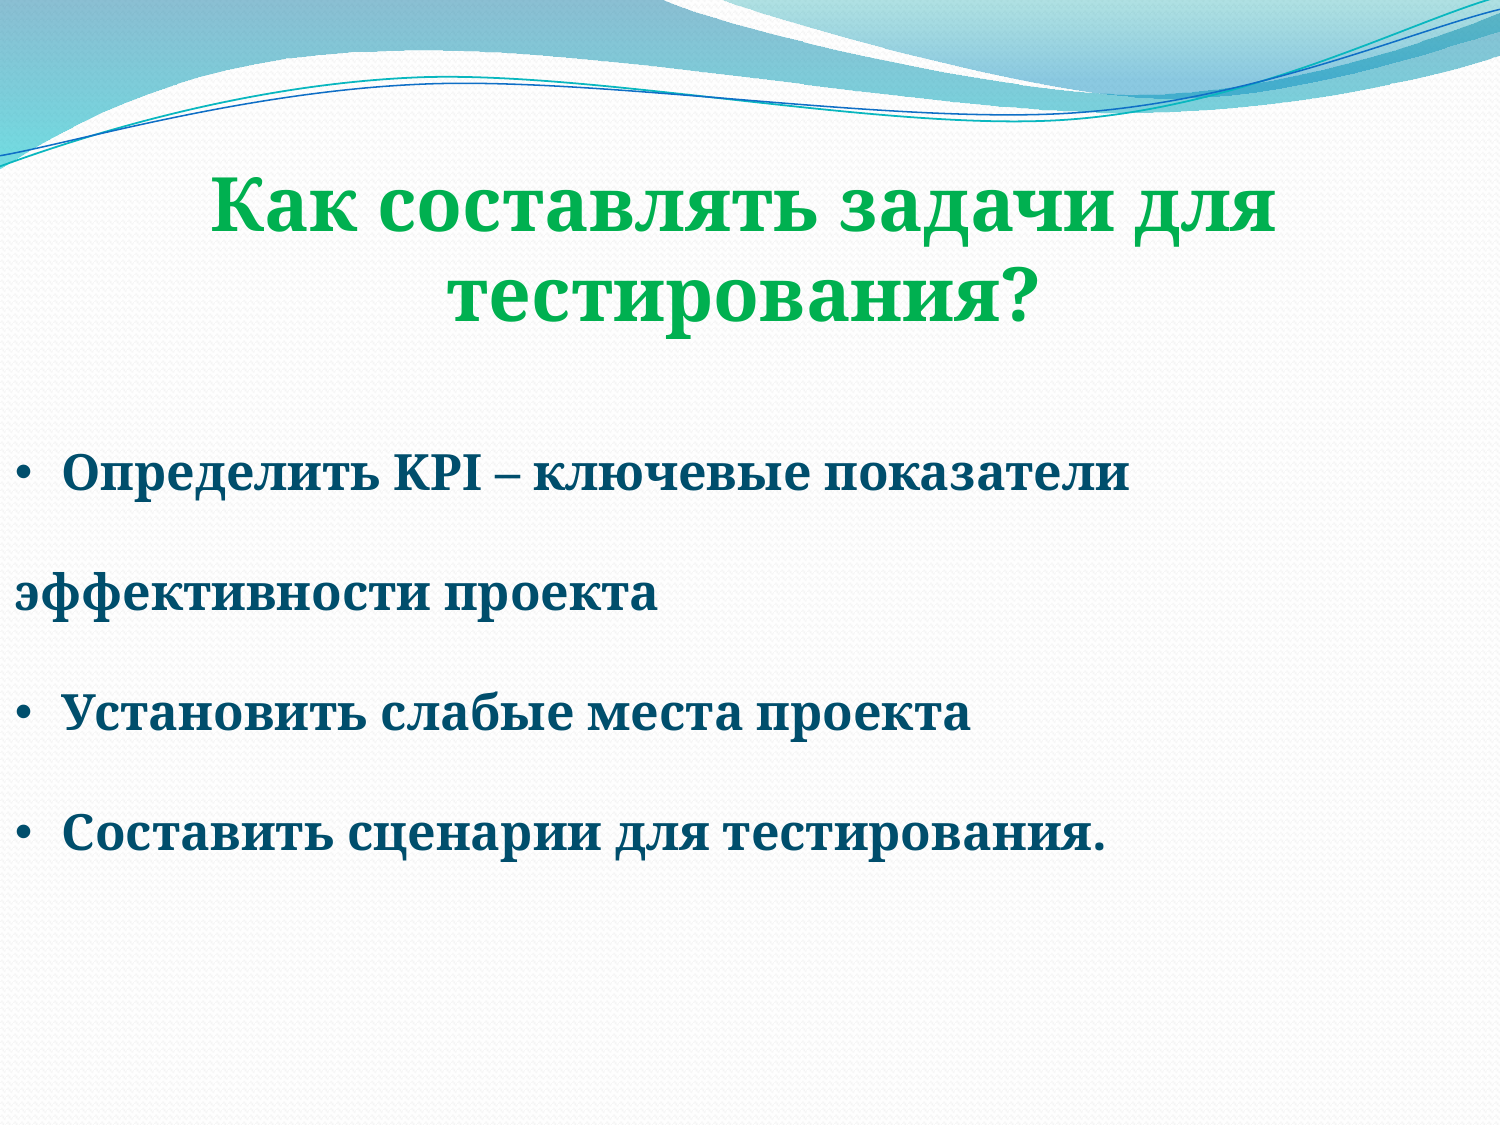

Как составлять задачи для тестирования?
Определить KPI – ключевые показатели
эффективности проекта
Установить слабые места проекта
Составить сценарии для тестирования.